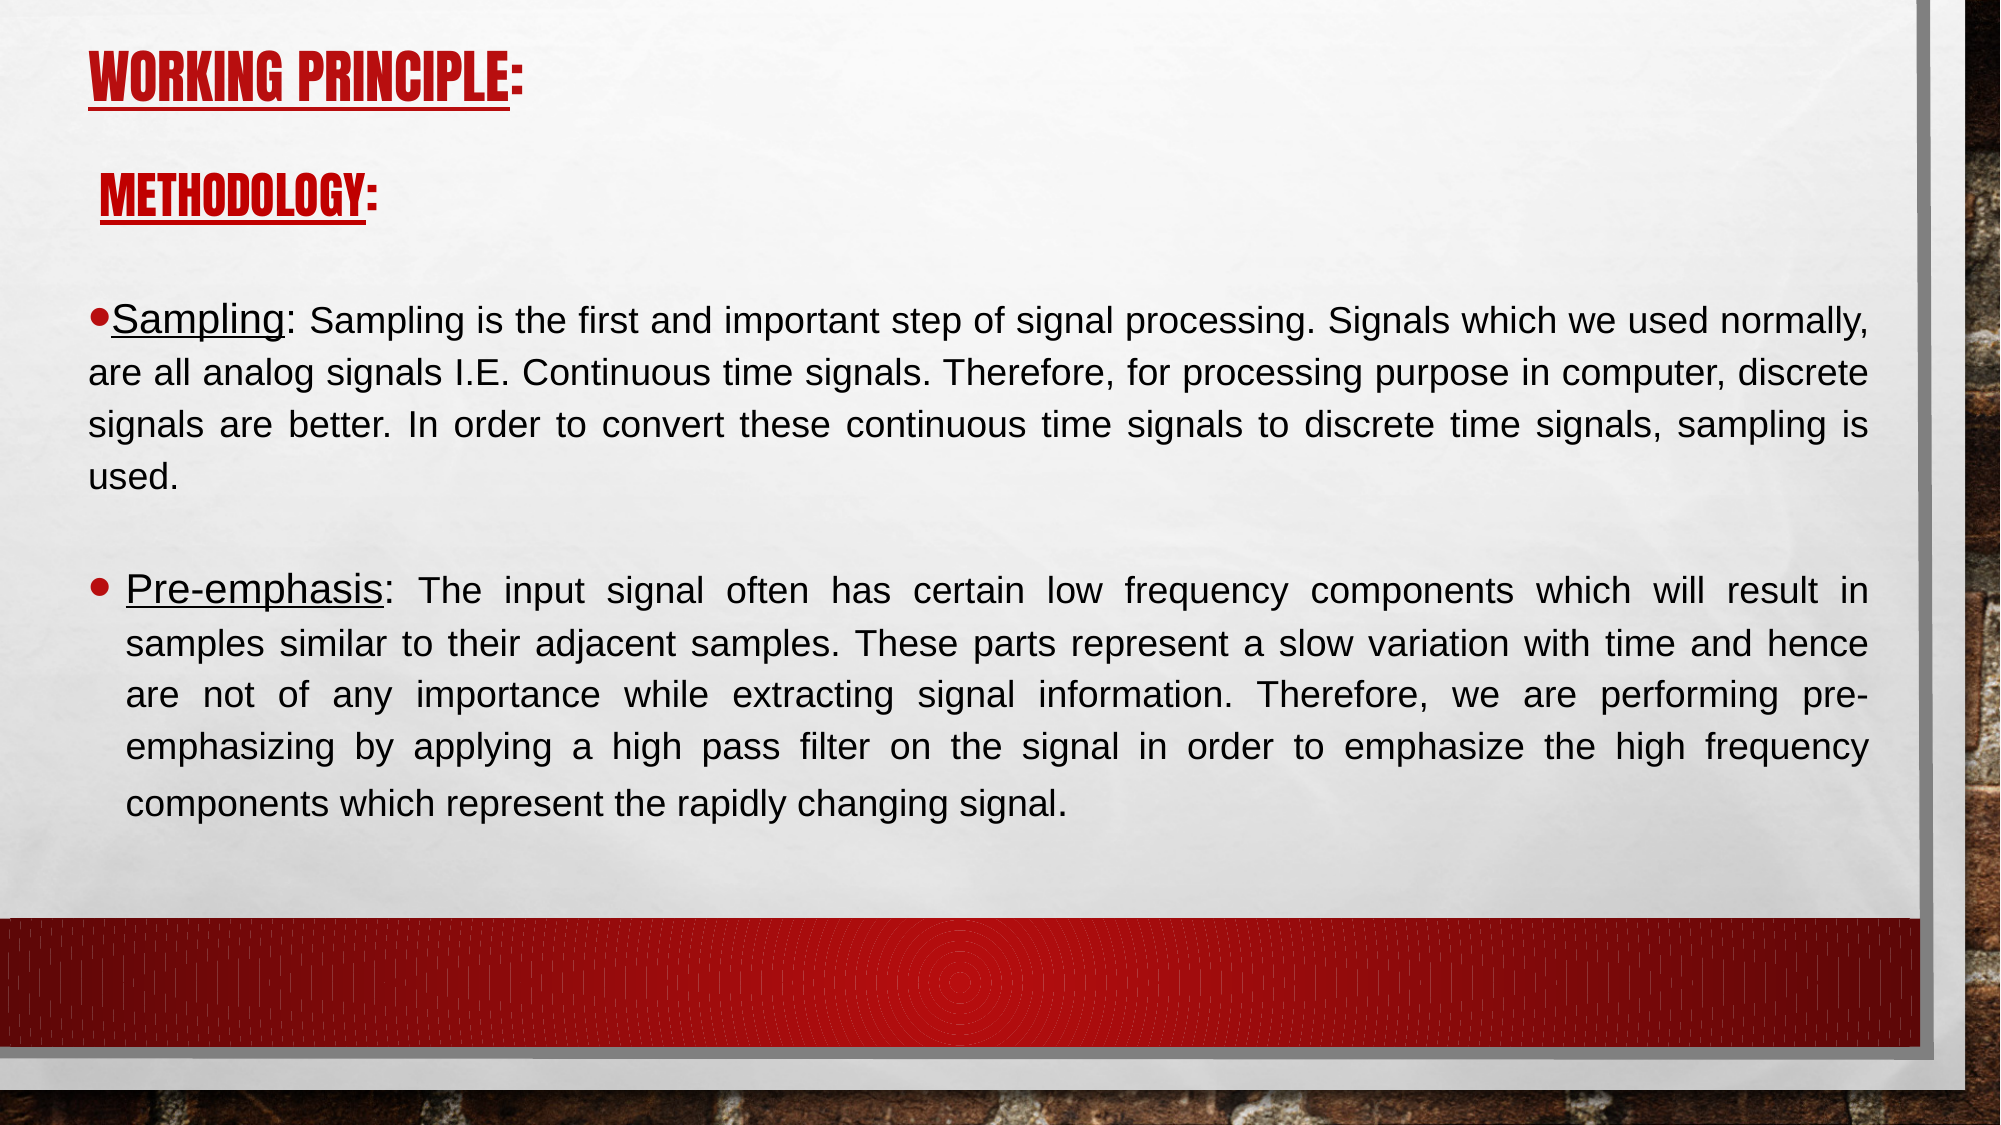

WORKING PRINCIPLE:
 methodology:

Sampling: Sampling is the first and important step of signal processing. Signals which we used normally, are all analog signals I.E. Continuous time signals. Therefore, for processing purpose in computer, discrete signals are better. In order to convert these continuous time signals to discrete time signals, sampling is used.

Pre-emphasis: The input signal often has certain low frequency components which will result in samples similar to their adjacent samples. These parts represent a slow variation with time and hence are not of any importance while extracting signal information. Therefore, we are performing pre-emphasizing by applying a high pass filter on the signal in order to emphasize the high frequency components which represent the rapidly changing signal.